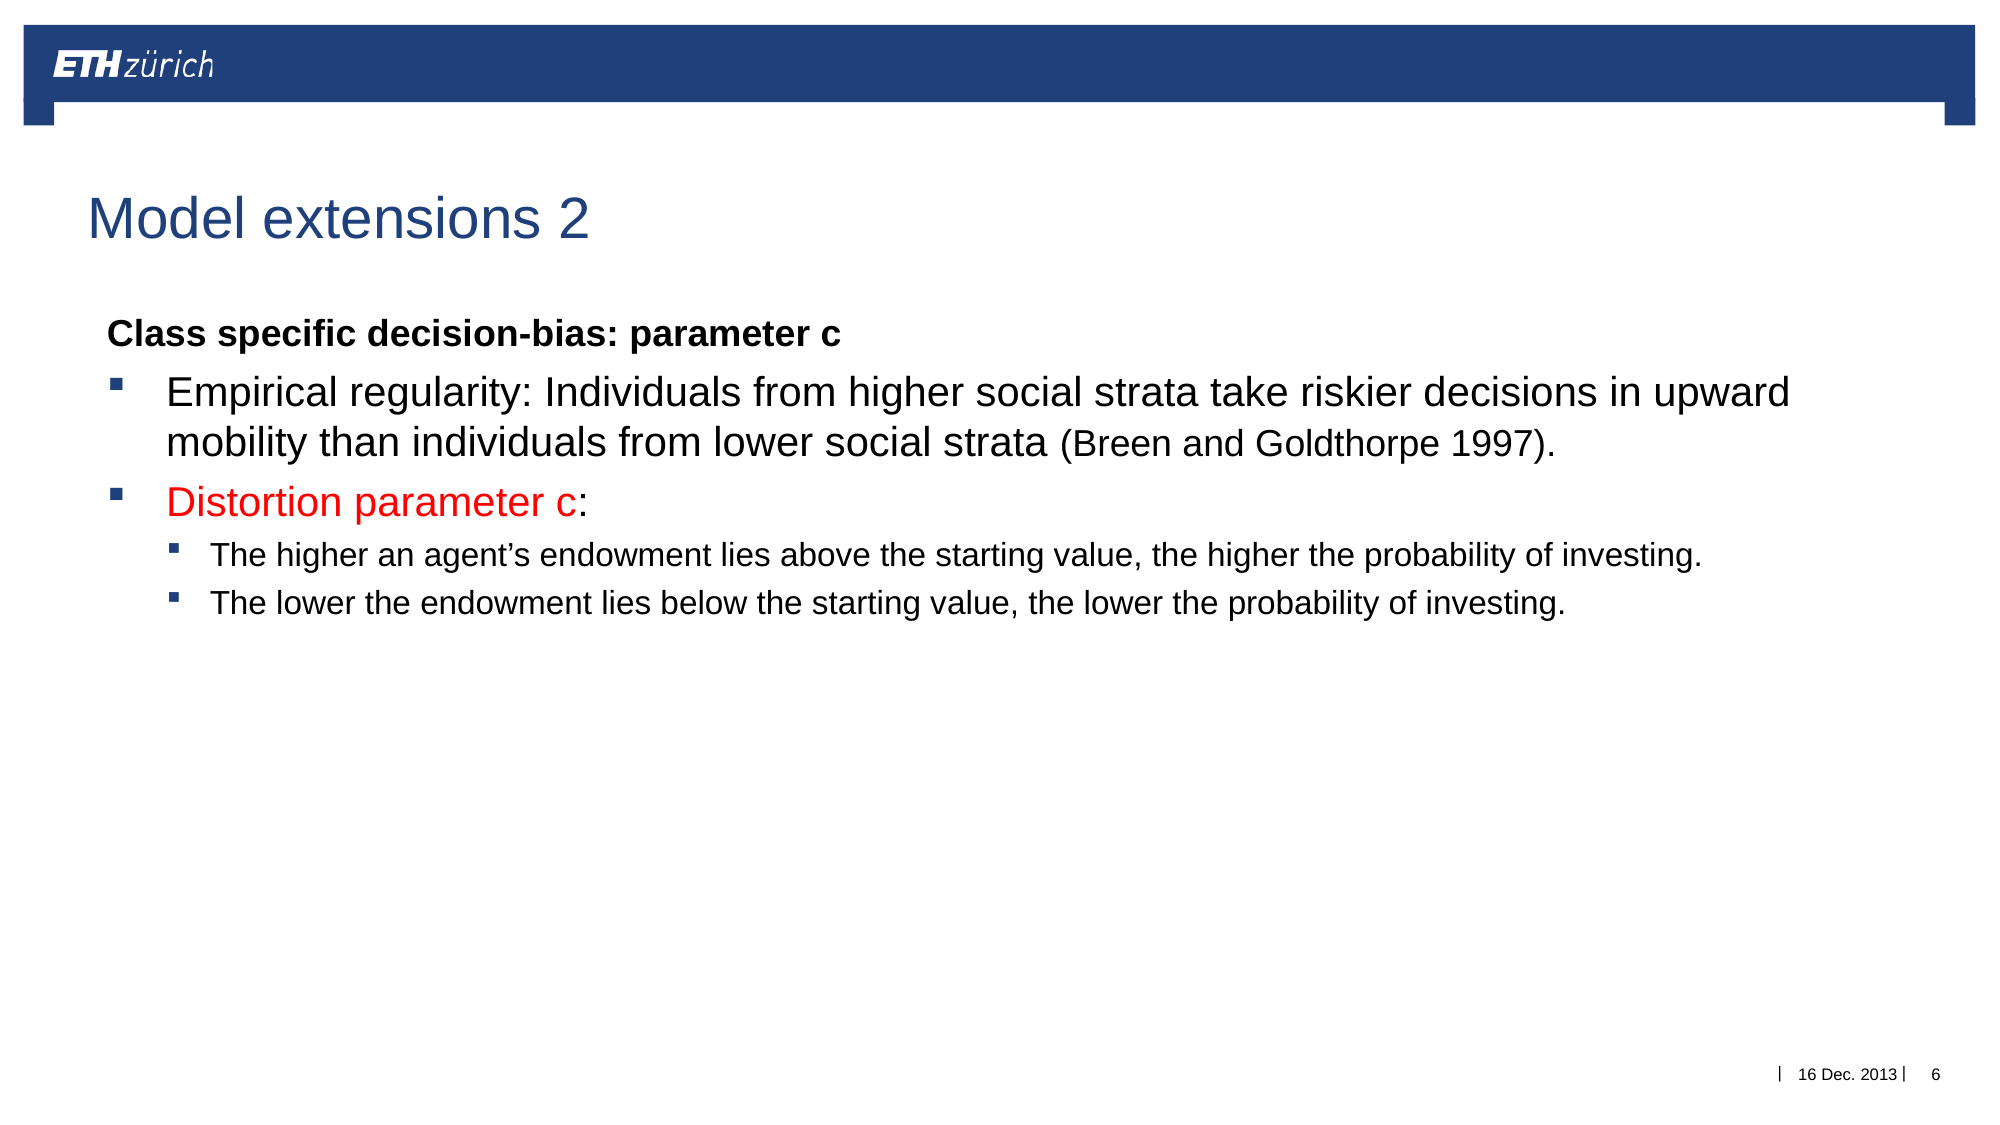

Model extensions 2
Class specific decision-bias: parameter c
Empirical regularity: Individuals from higher social strata take riskier decisions in upward mobility than individuals from lower social strata (Breen and Goldthorpe 1997).
Distortion parameter c:
The higher an agent’s endowment lies above the starting value, the higher the probability of investing.
The lower the endowment lies below the starting value, the lower the probability of investing.

16 Dec. 2013
6